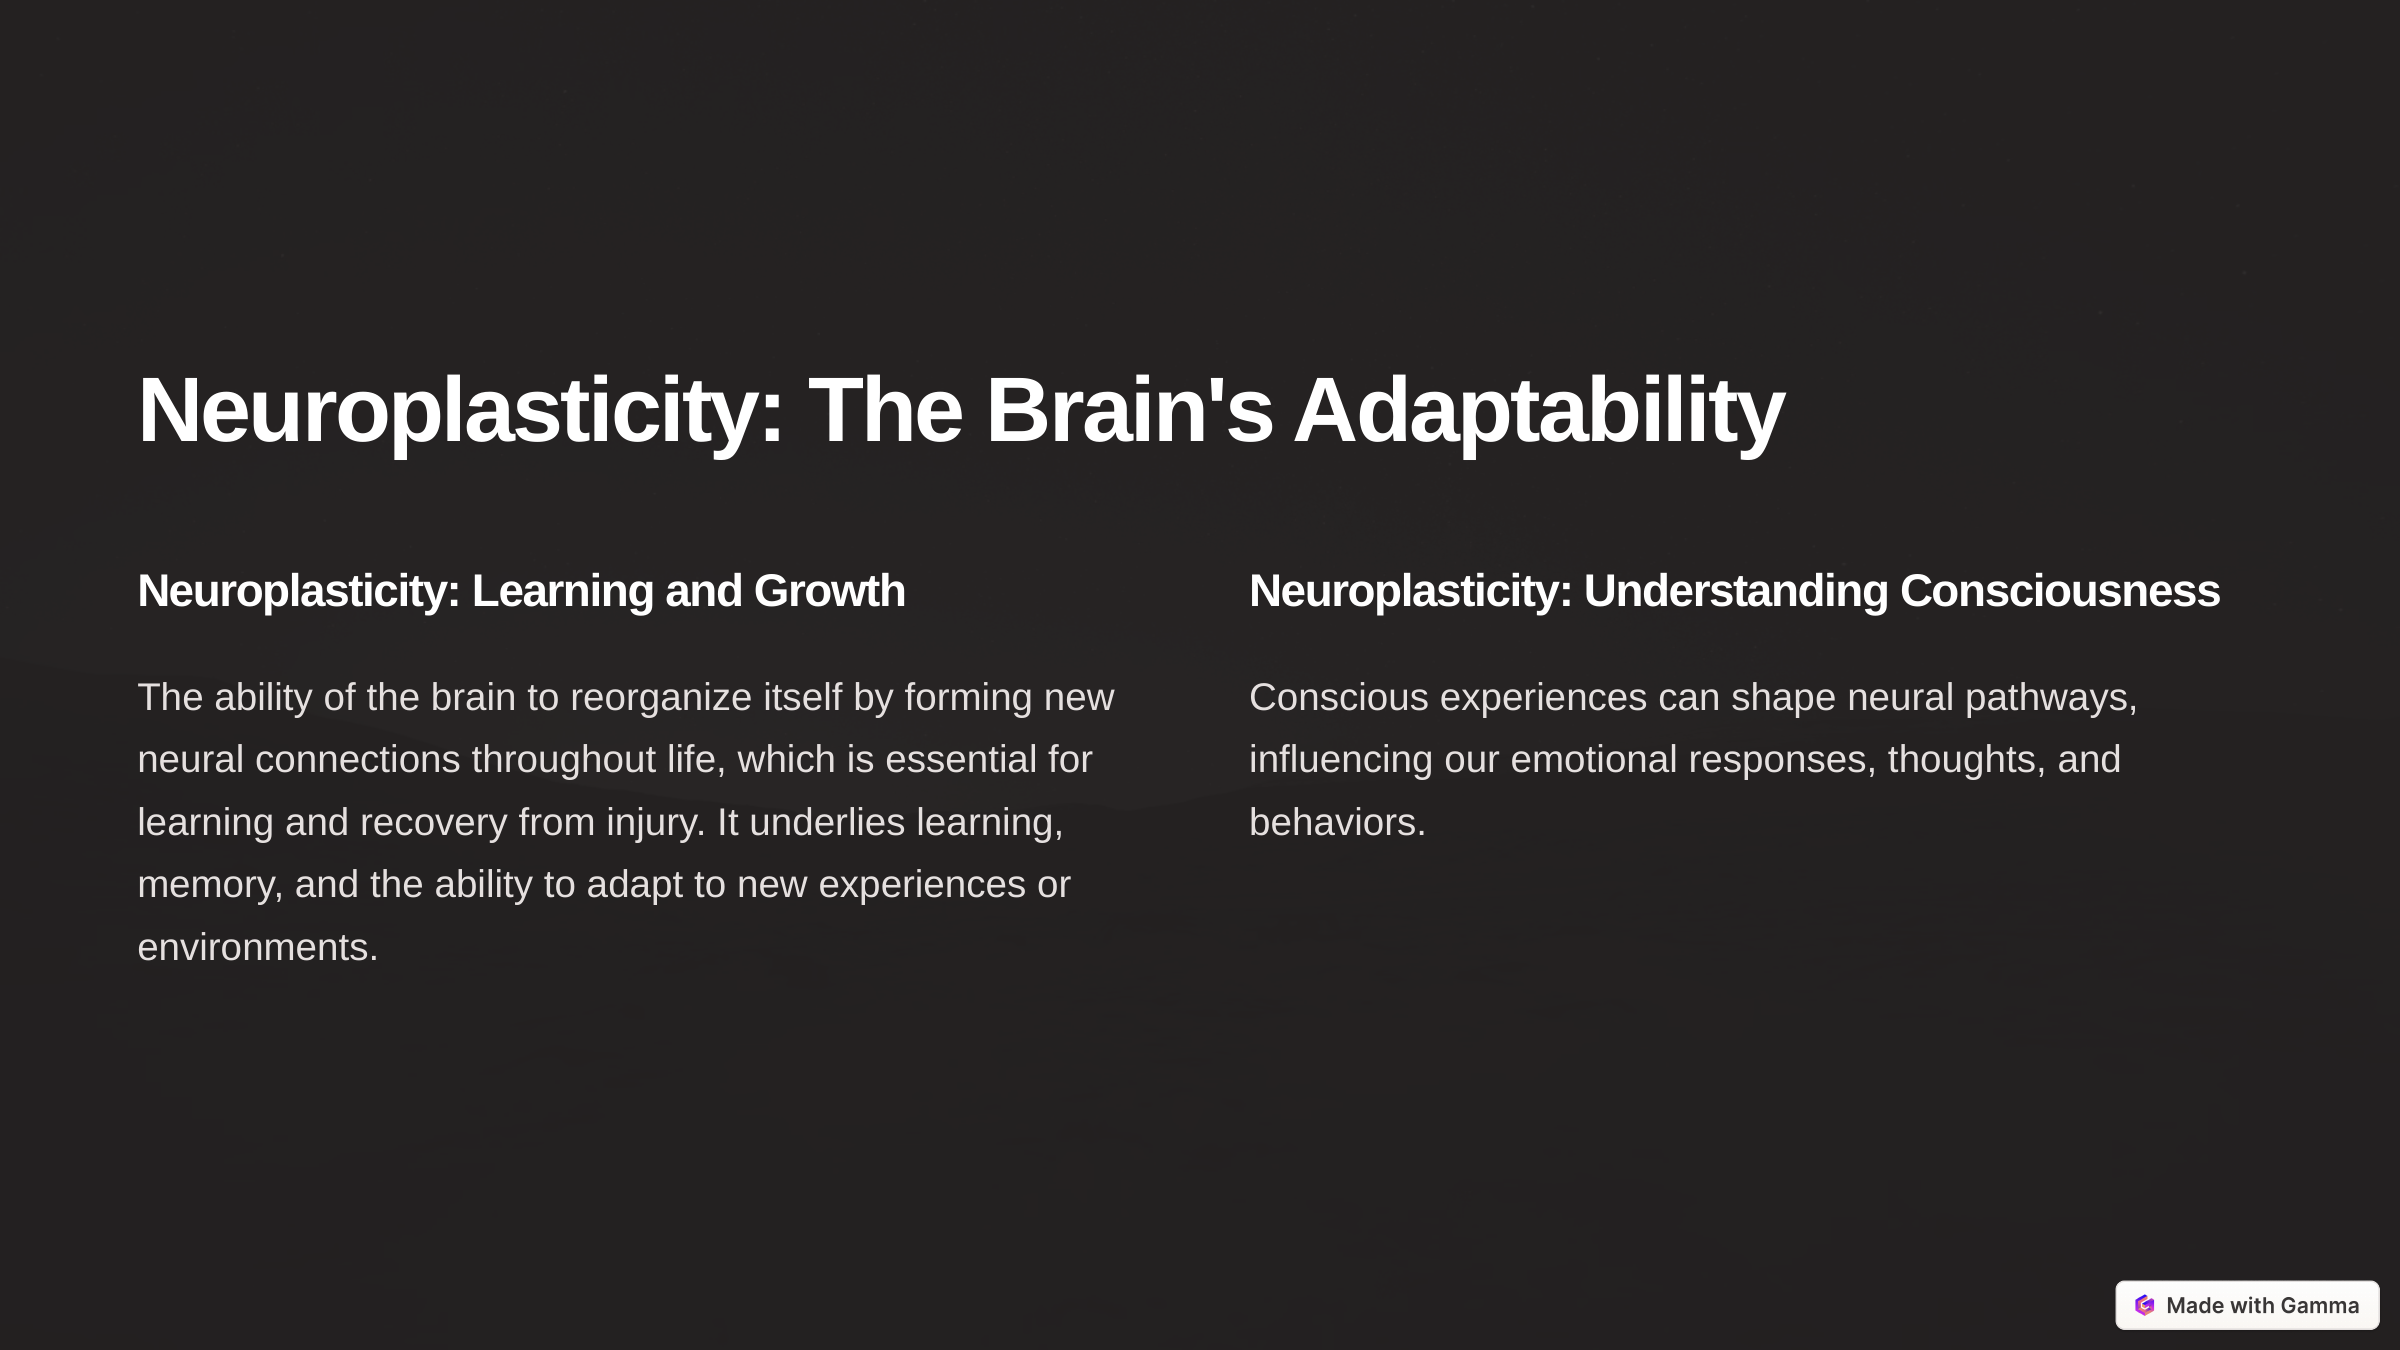

Neuroplasticity: The Brain's Adaptability
Neuroplasticity: Learning and Growth
Neuroplasticity: Understanding Consciousness
The ability of the brain to reorganize itself by forming new neural connections throughout life, which is essential for learning and recovery from injury. It underlies learning, memory, and the ability to adapt to new experiences or environments.
Conscious experiences can shape neural pathways, influencing our emotional responses, thoughts, and behaviors.